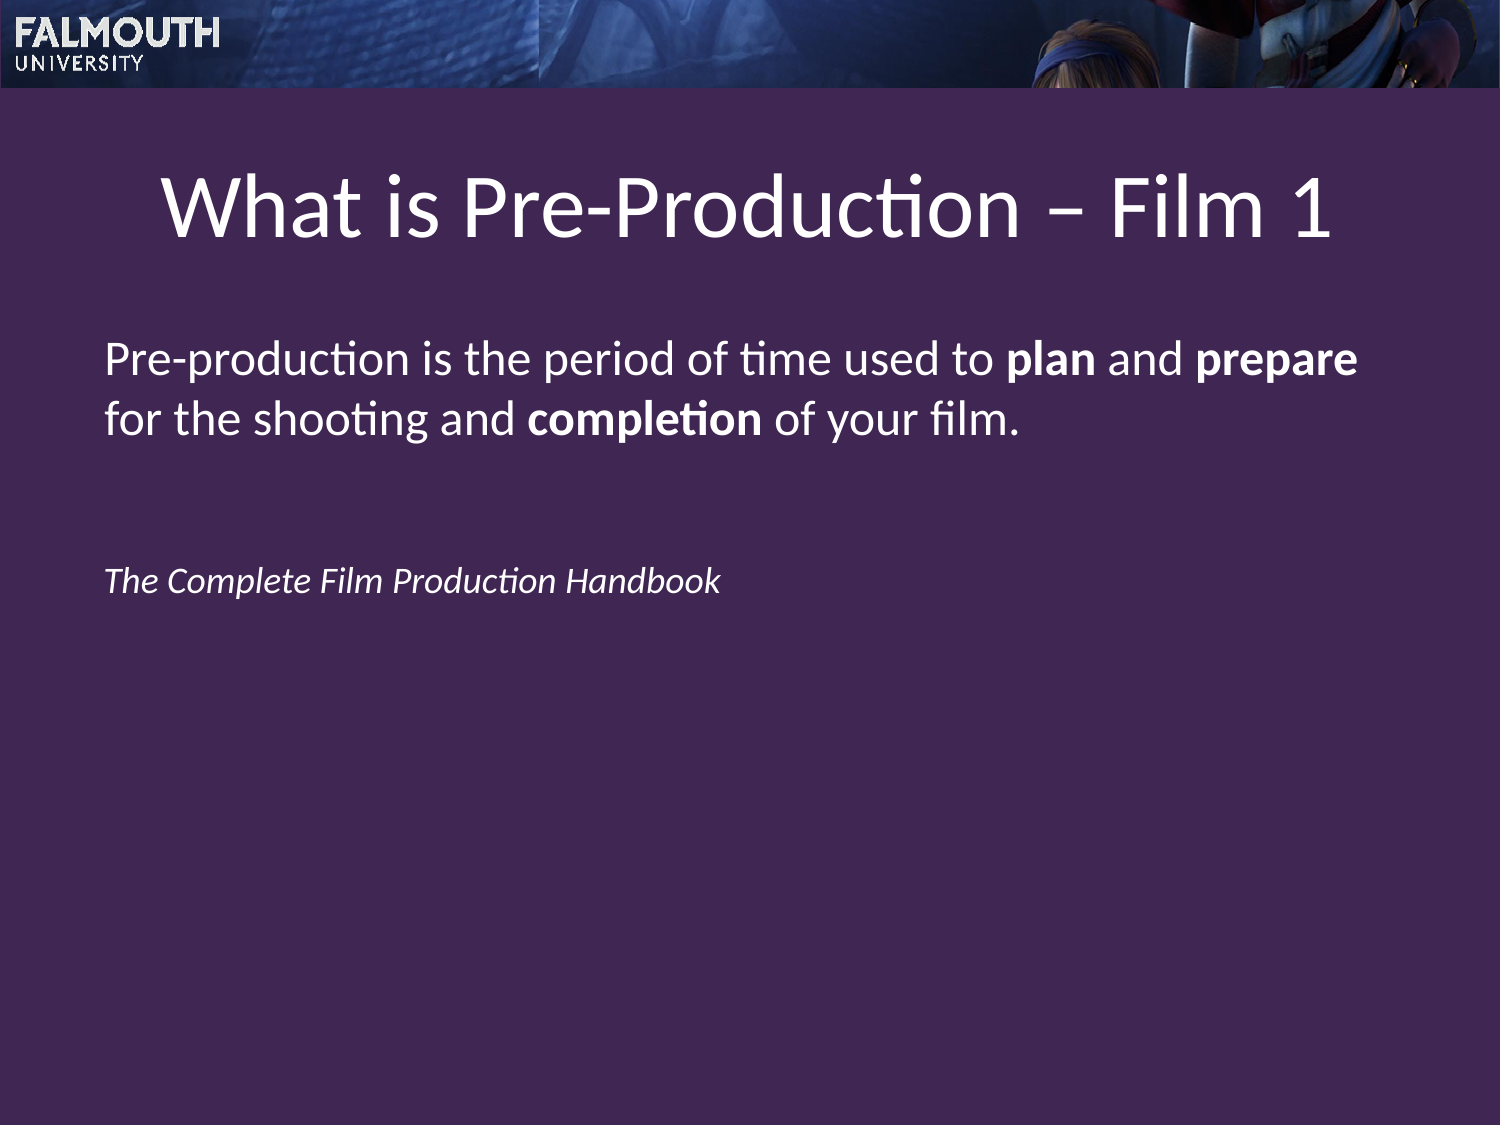

# What is Pre-Production – Film 1
Pre-production is the period of time used to plan and prepare for the shooting and completion of your film.
The Complete Film Production Handbook